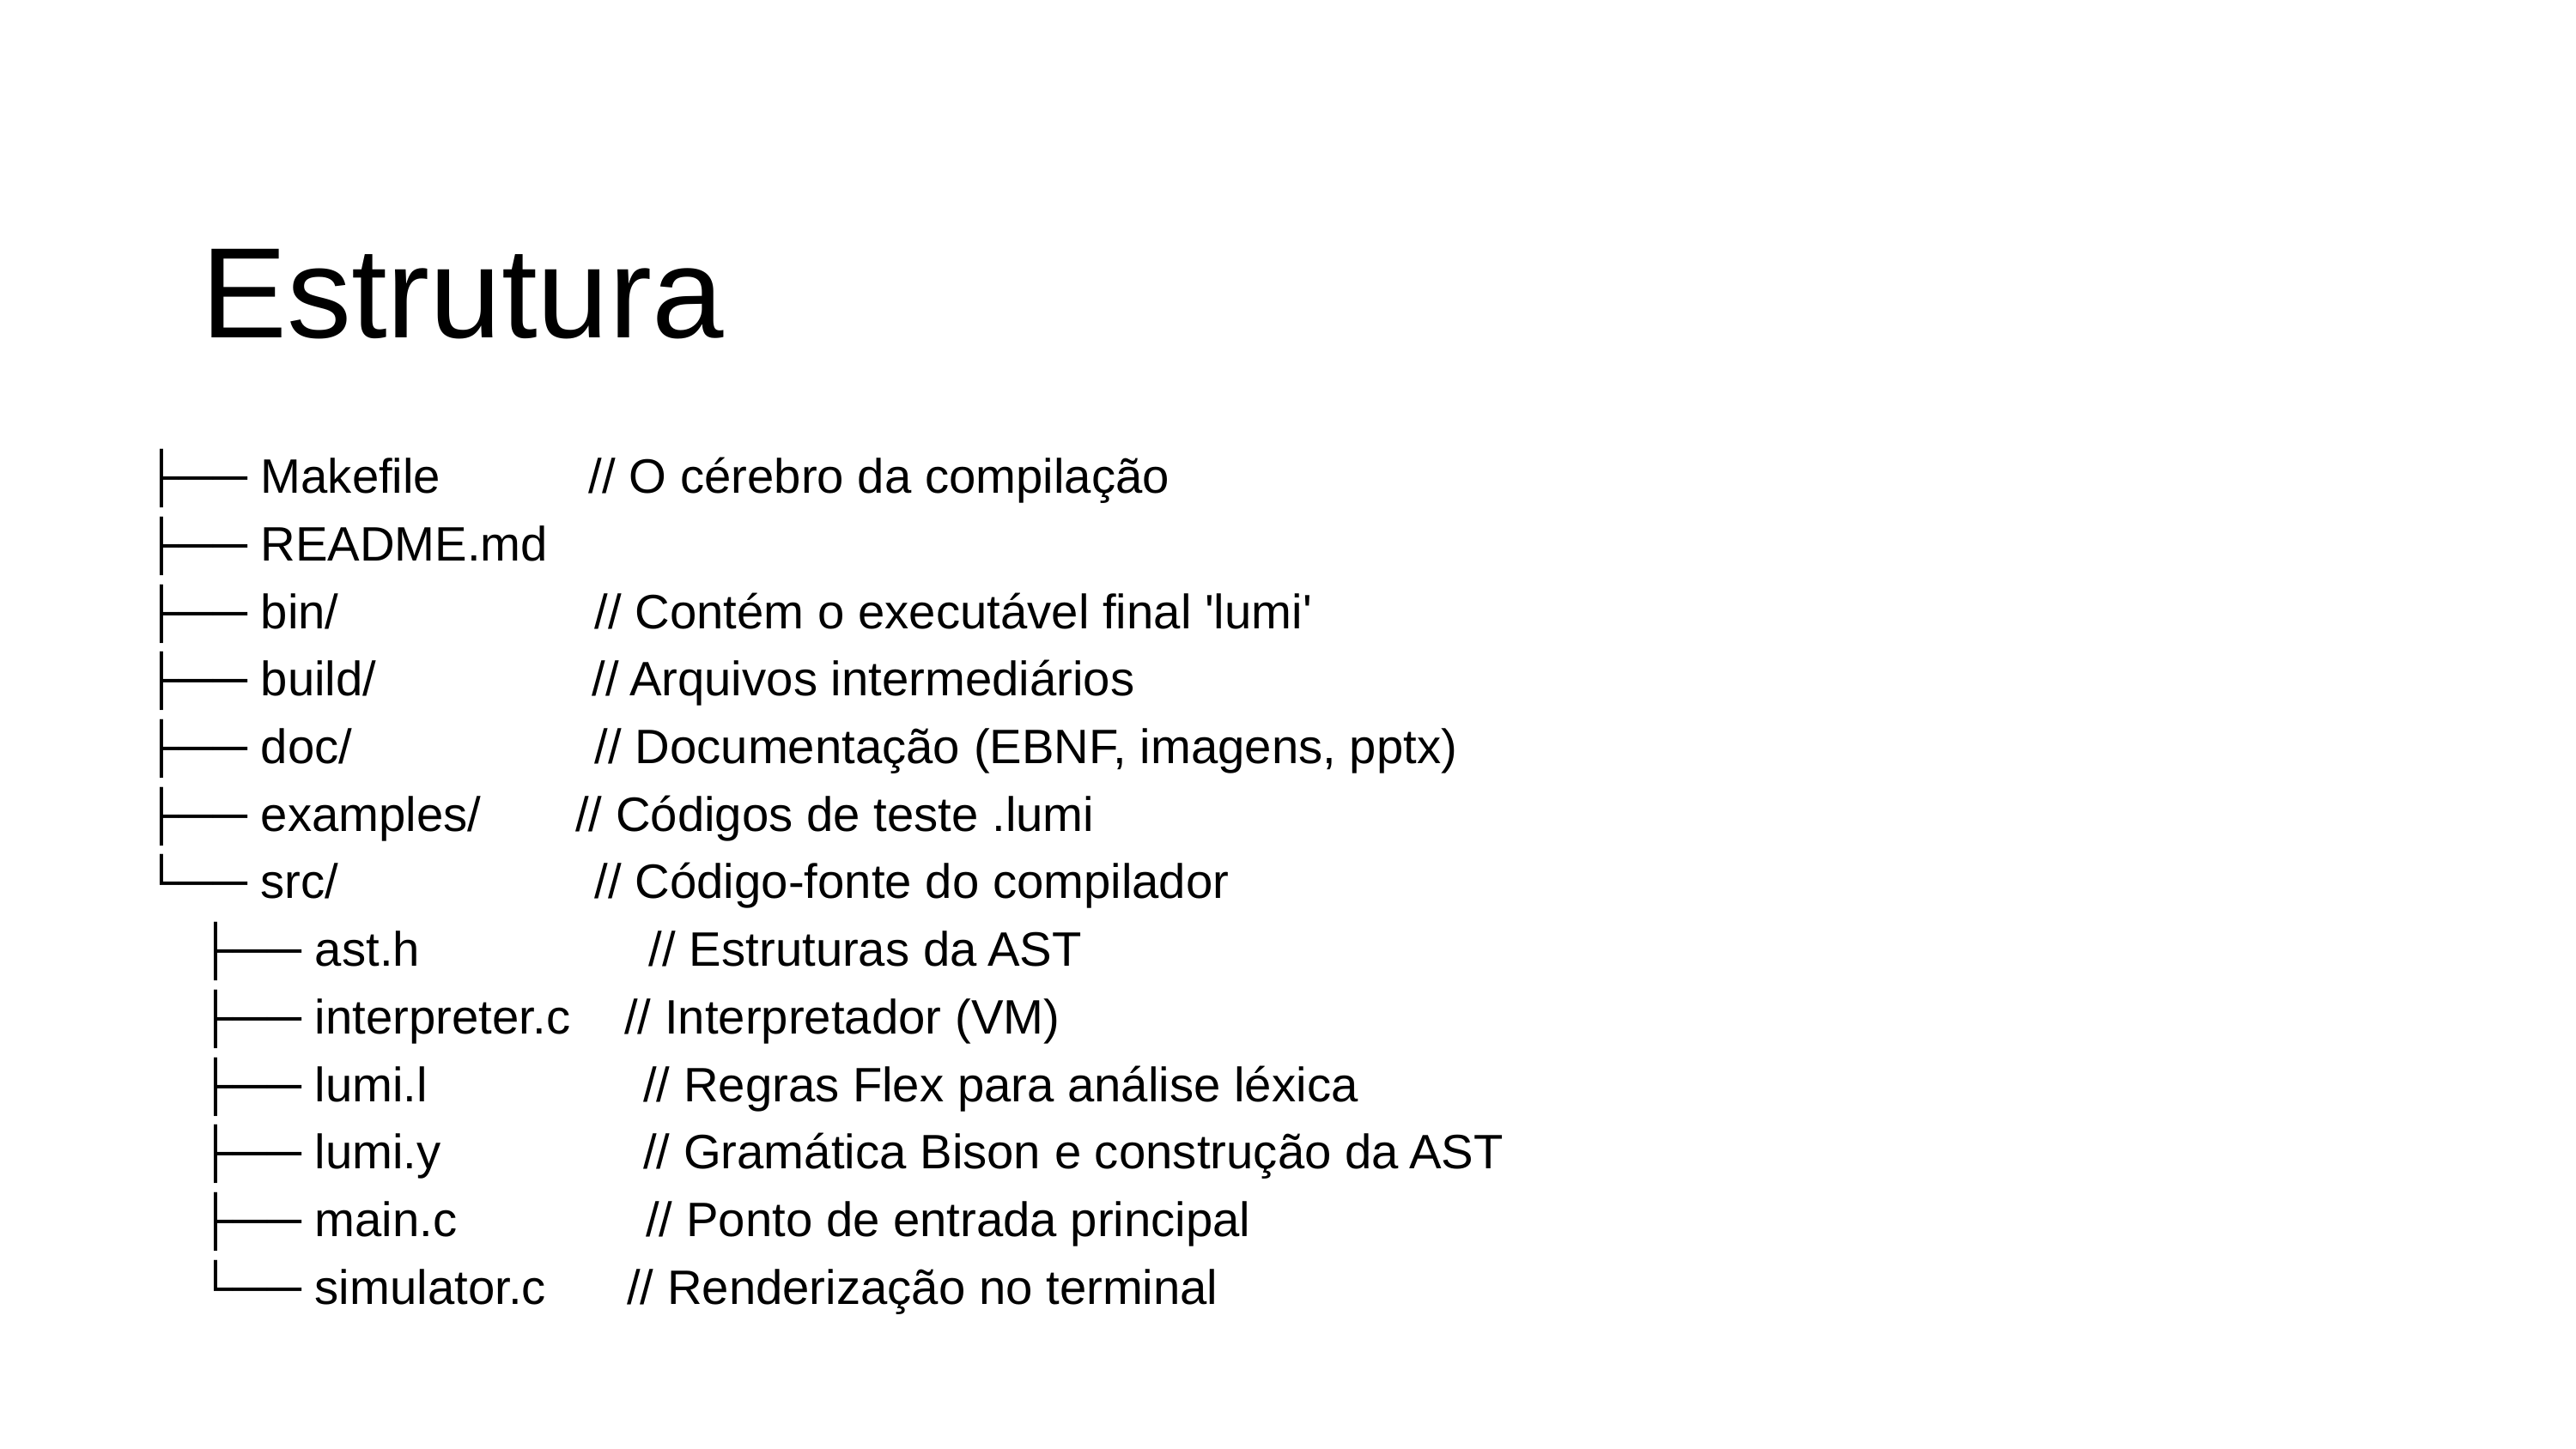

Estrutura

├── Makefile           // O cérebro da compilação
├── README.md
├── bin/                   // Contém o executável final 'lumi'
├── build/                // Arquivos intermediários
├── doc/                  // Documentação (EBNF, imagens, pptx)
├── examples/       // Códigos de teste .lumi
└── src/                   // Código-fonte do compilador
    ├── ast.h                 // Estruturas da AST
    ├── interpreter.c    // Interpretador (VM)
    ├── lumi.l                // Regras Flex para análise léxica
    ├── lumi.y               // Gramática Bison e construção da AST
    ├── main.c              // Ponto de entrada principal
    └── simulator.c      // Renderização no terminal